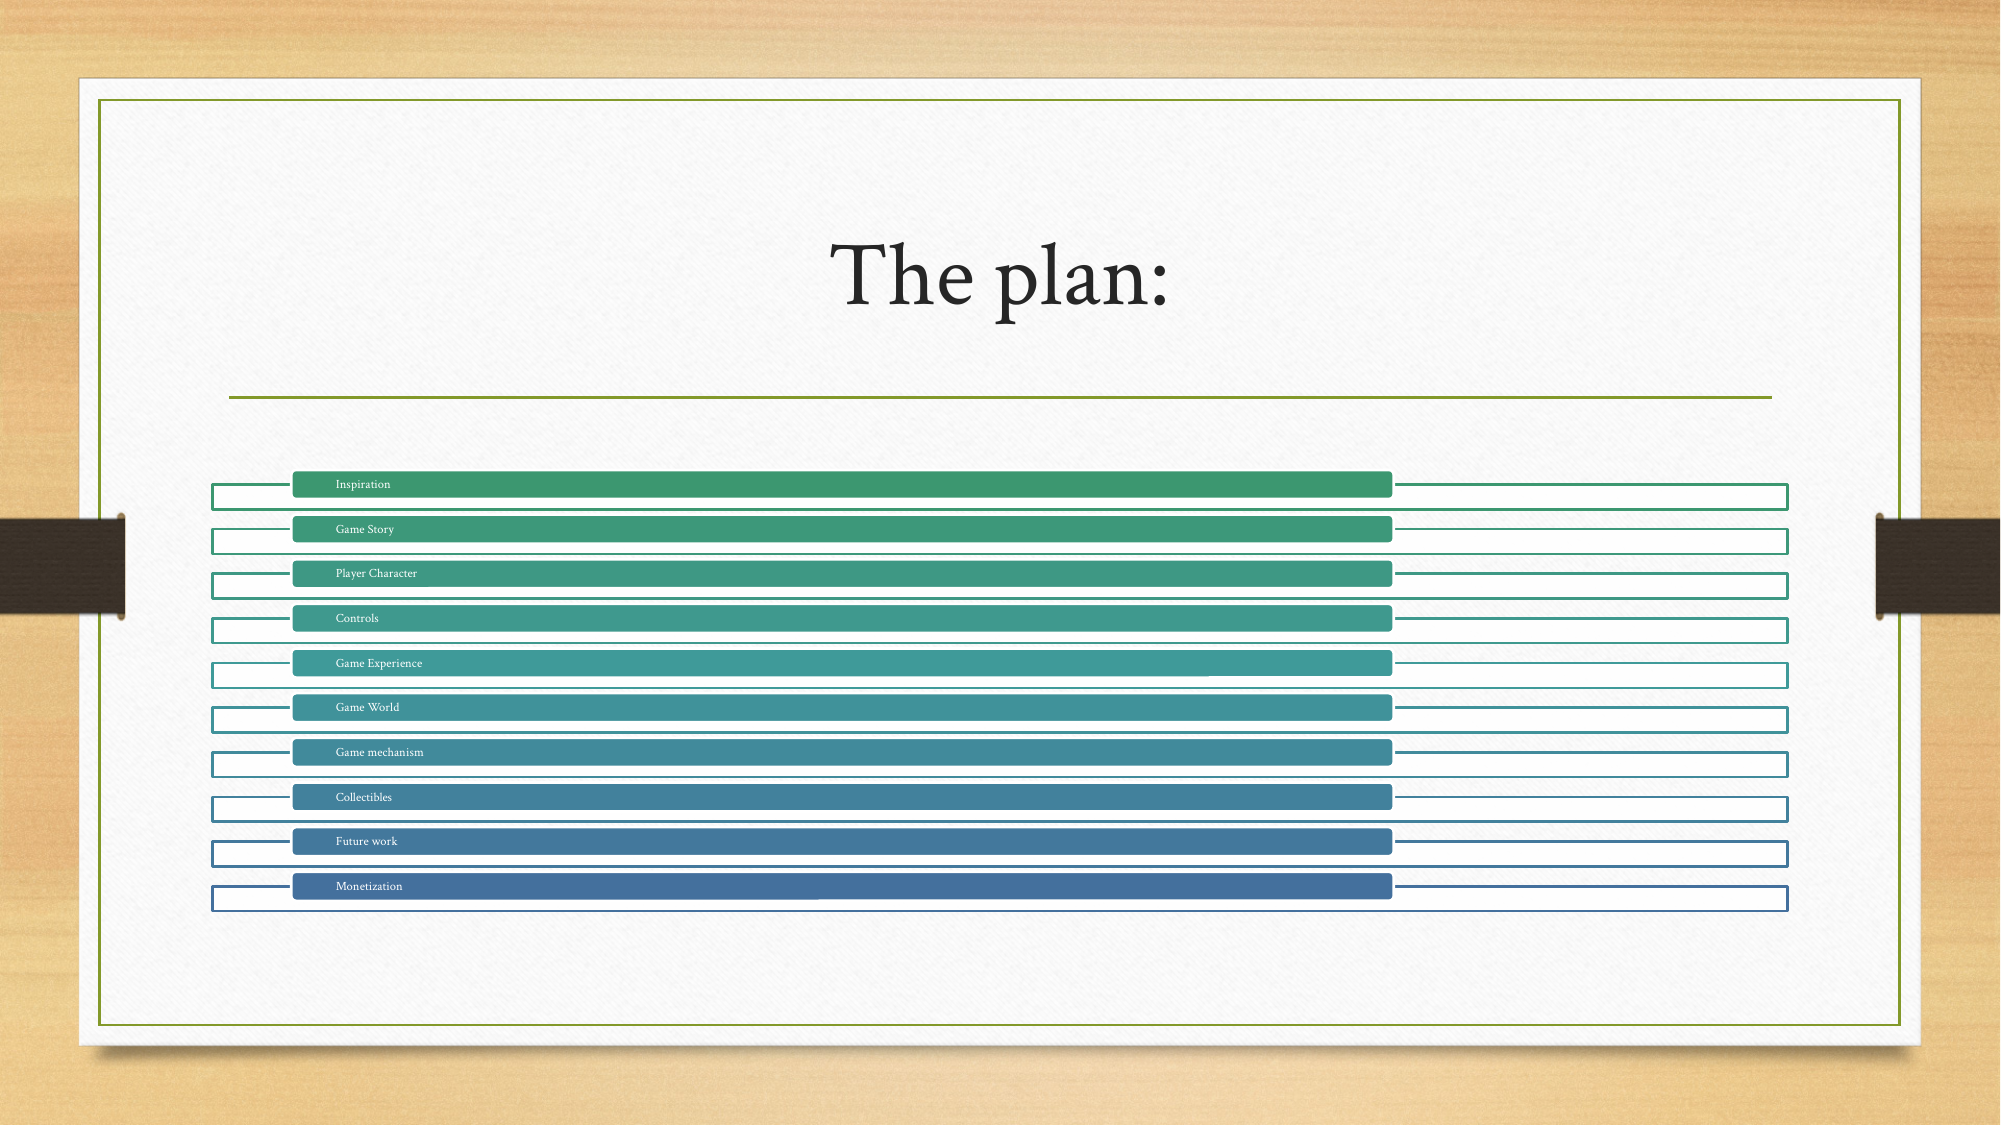

# The plan:
Inspiration
Game Story
Player Character
Controls
Game Experience
Game World
Game mechanism
Collectibles
Future work
Monetization